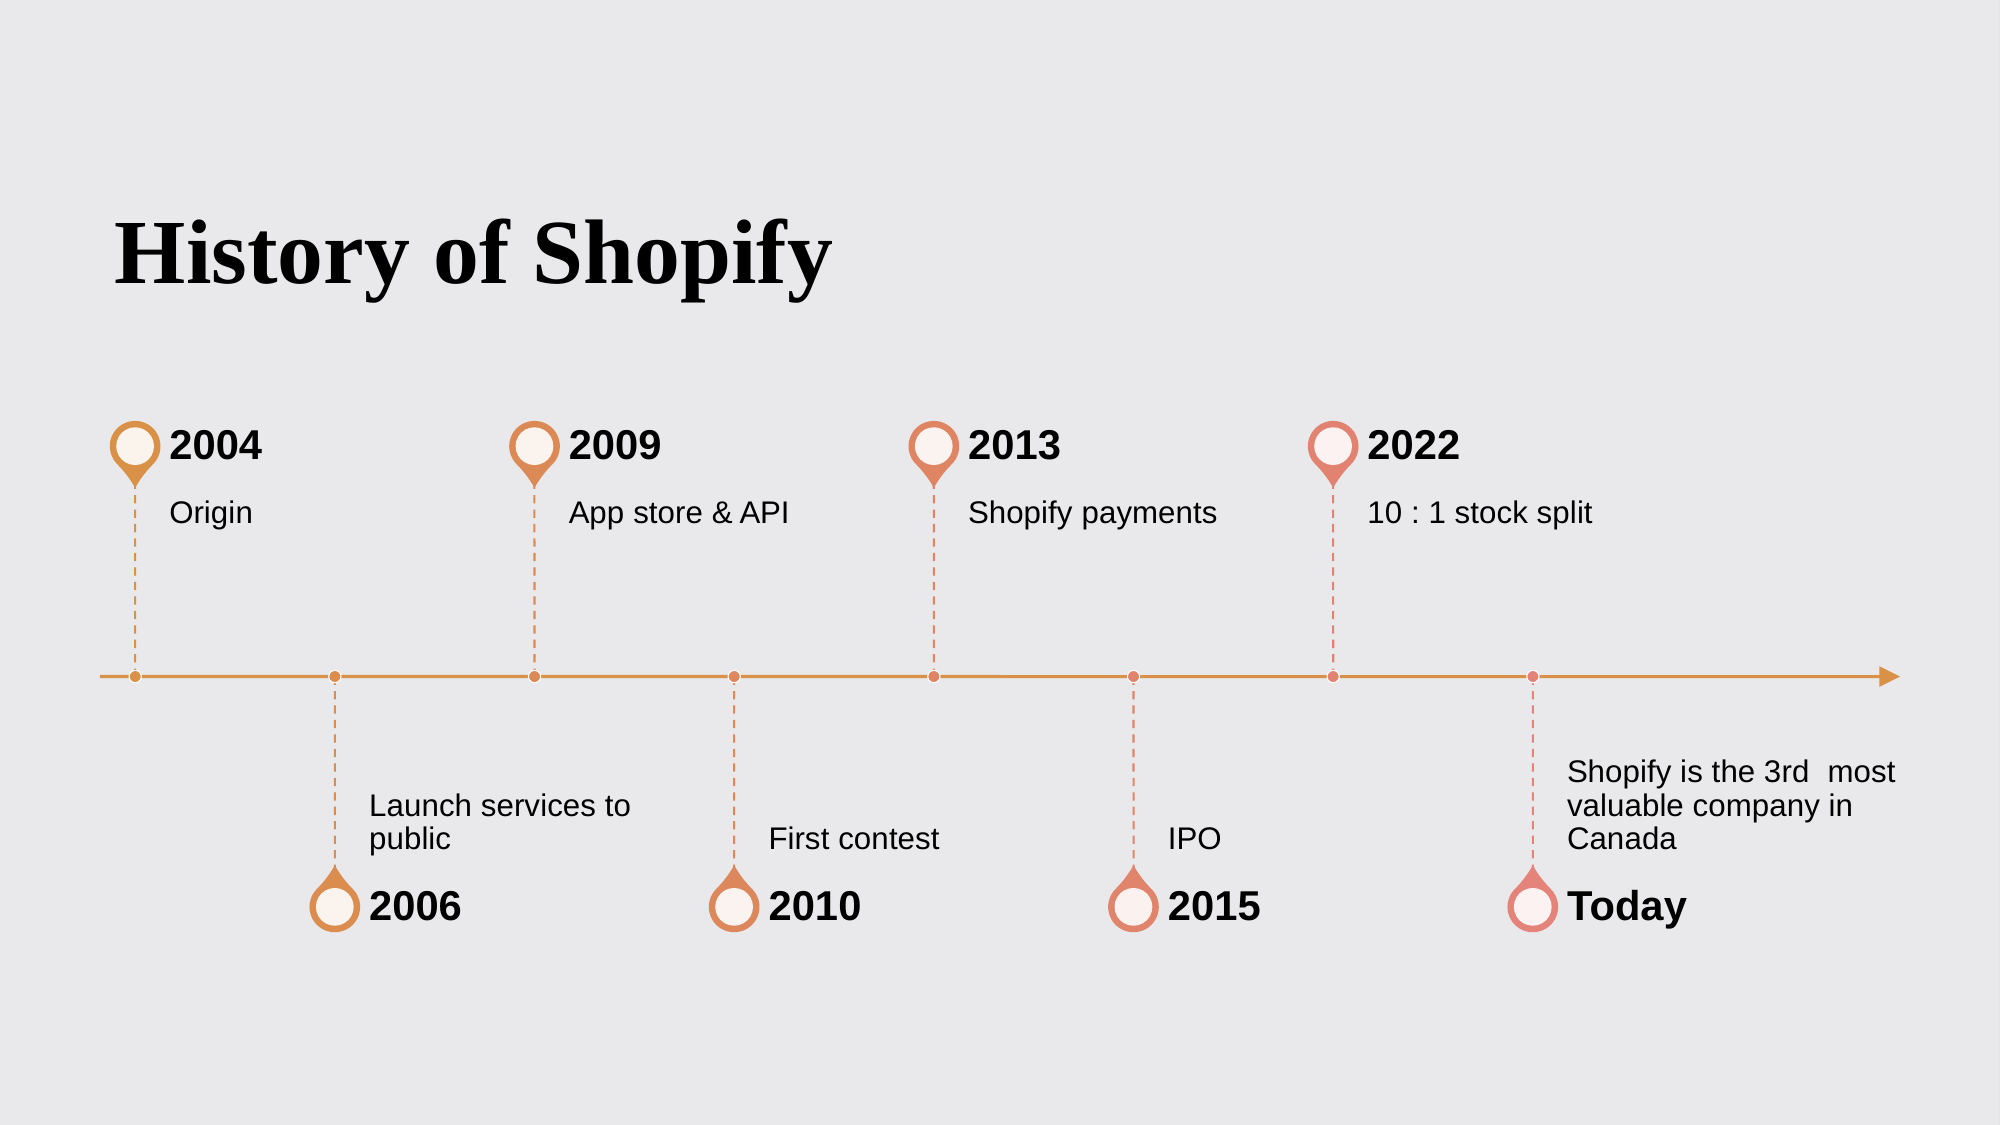

# History of Shopify
Origin
2004
Launch services to public
2006
App store & API
2009
First contest
2010
Shopify payments
2013
IPO
2015
10 : 1 stock split
2022
Shopify is the 3rd  most valuable company in Canada
Today